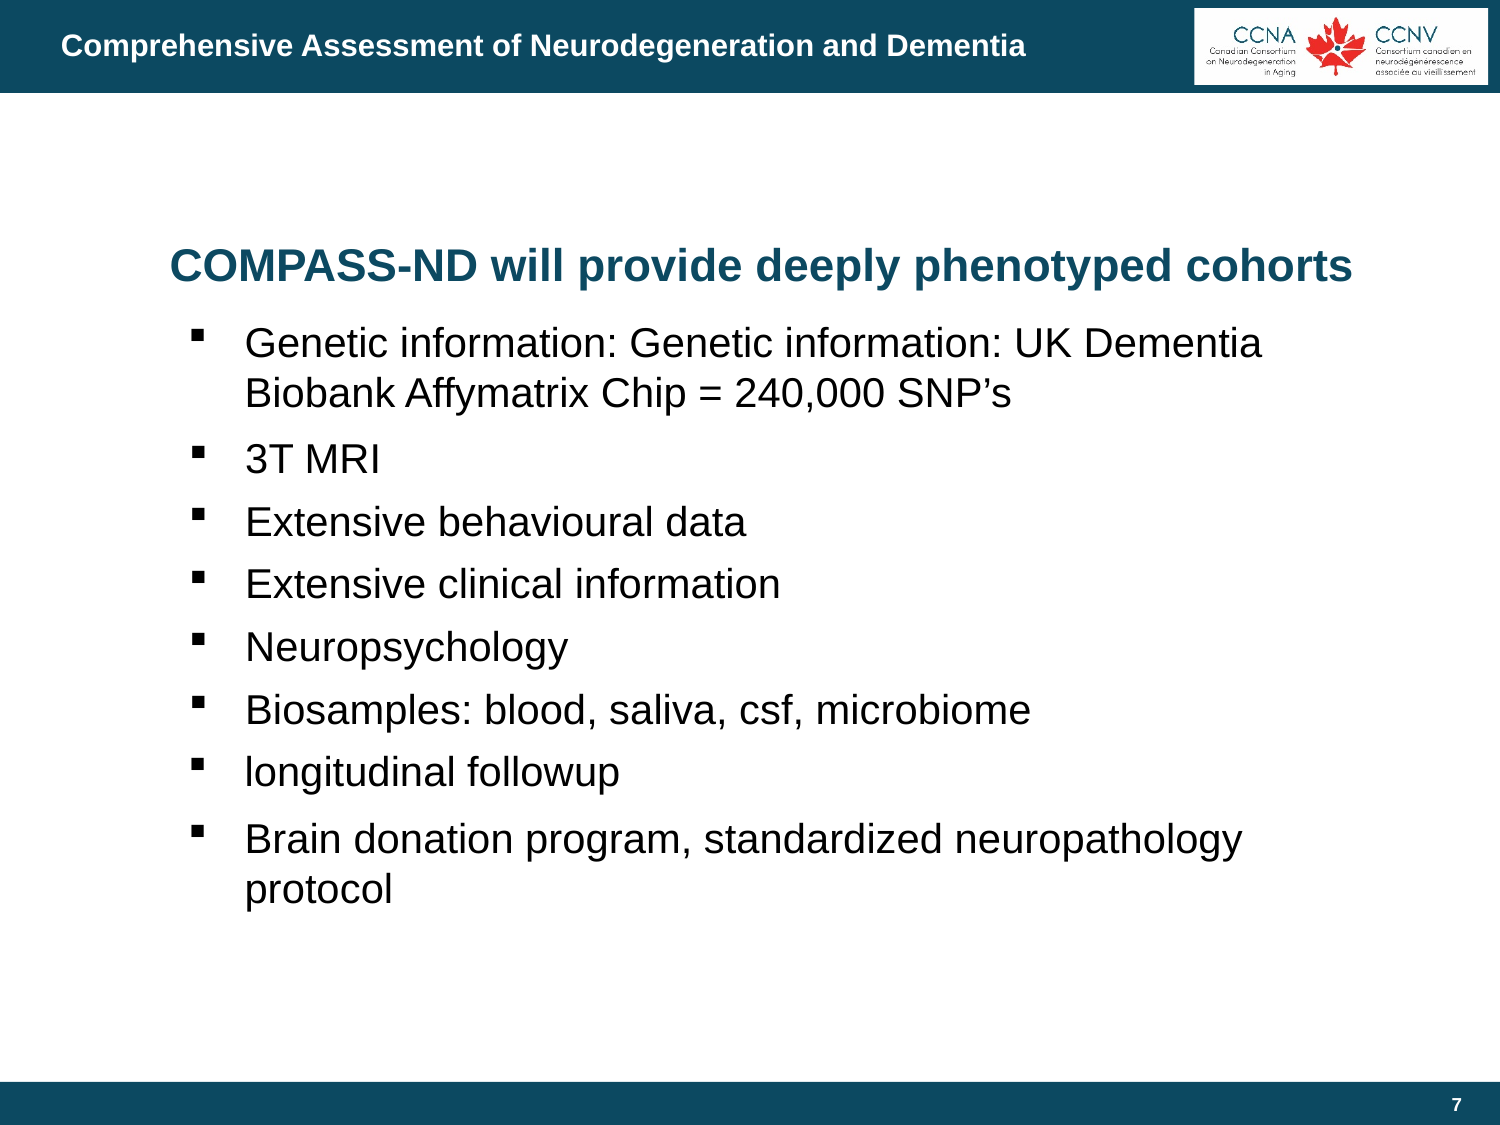

# Comprehensive Assessment of Neurodegeneration and Dementia
COMPASS-ND will provide deeply phenotyped cohorts
Genetic information: Genetic information: UK Dementia Biobank Affymatrix Chip = 240,000 SNP’s
3T MRI
Extensive behavioural data
Extensive clinical information
Neuropsychology
Biosamples: blood, saliva, csf, microbiome
longitudinal followup
Brain donation program, standardized neuropathology protocol
7